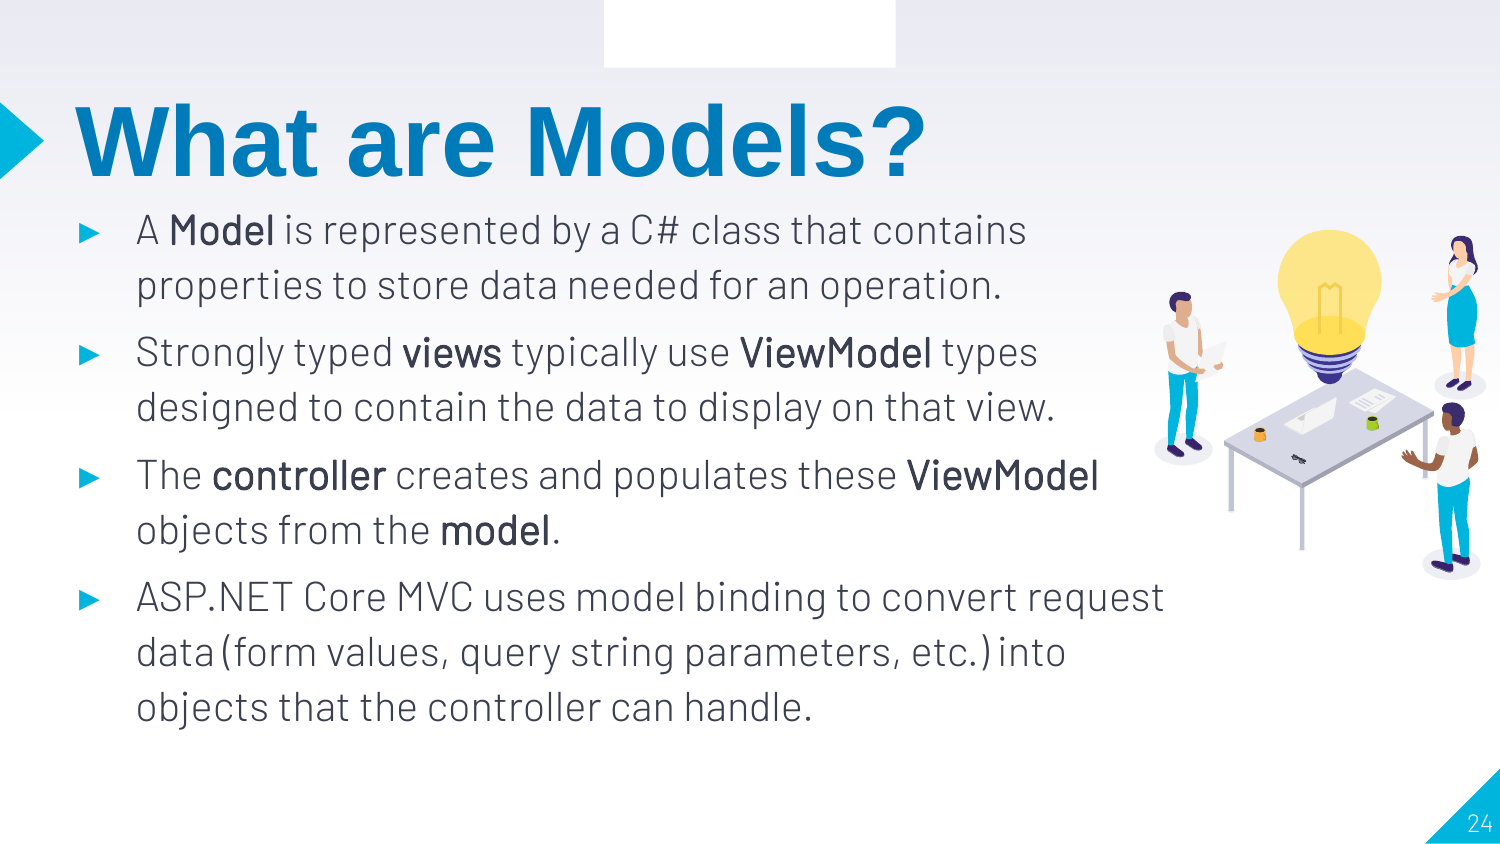

Section Overview

# What are Models?
A Model is represented by a C# class that contains properties to store data needed for an operation.
Strongly typed views typically use ViewModel types designed to contain the data to display on that view.
The controller creates and populates these ViewModel objects from the model.
ASP.NET Core MVC uses model binding to convert request data (form values, query string parameters, etc.) into objects that the controller can handle.

24